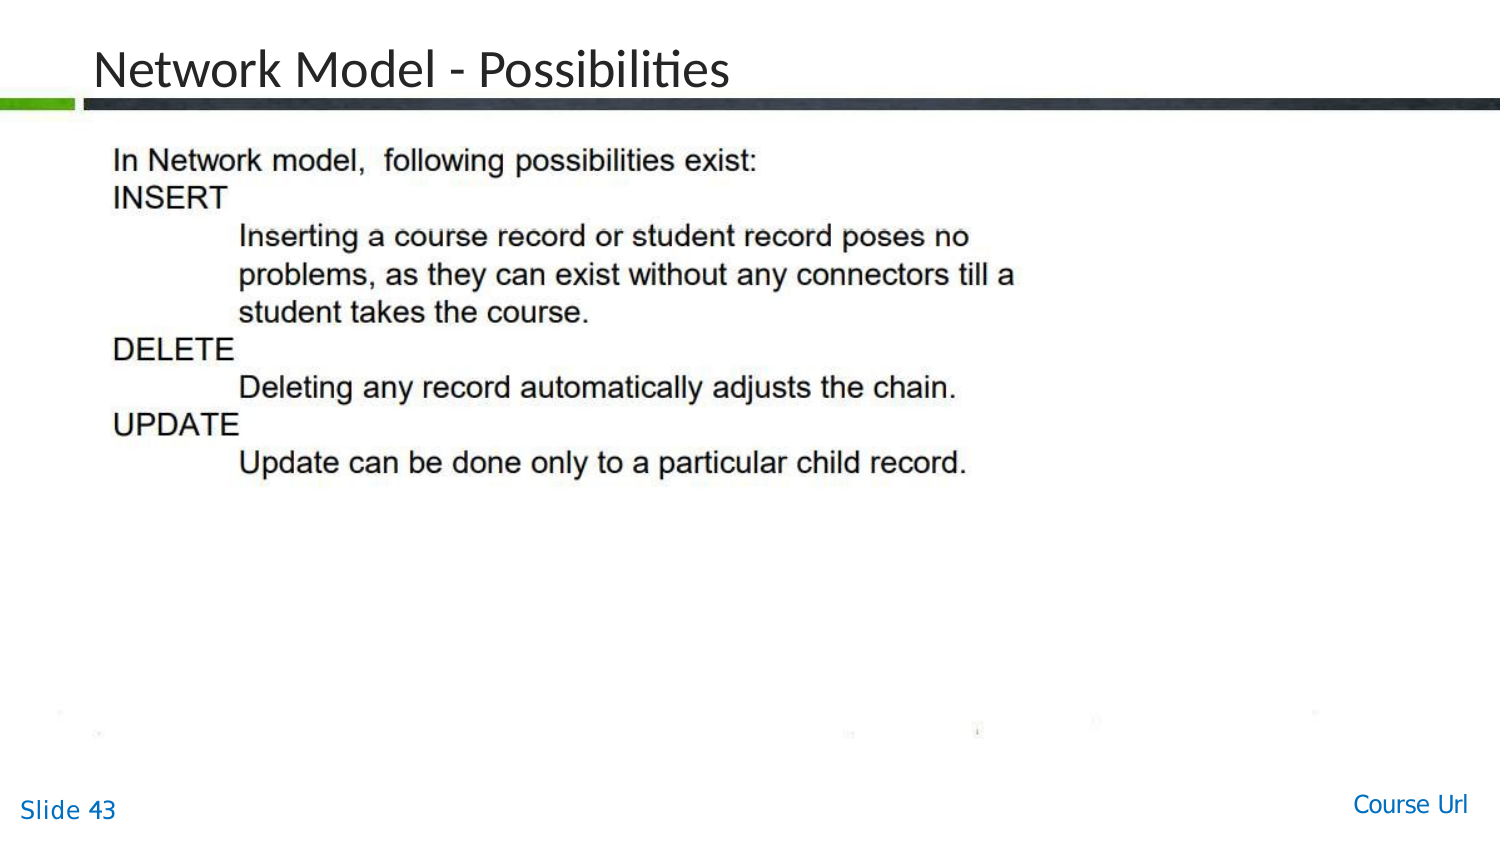

# Network Model - Possibilities

Course Url
Slide 43